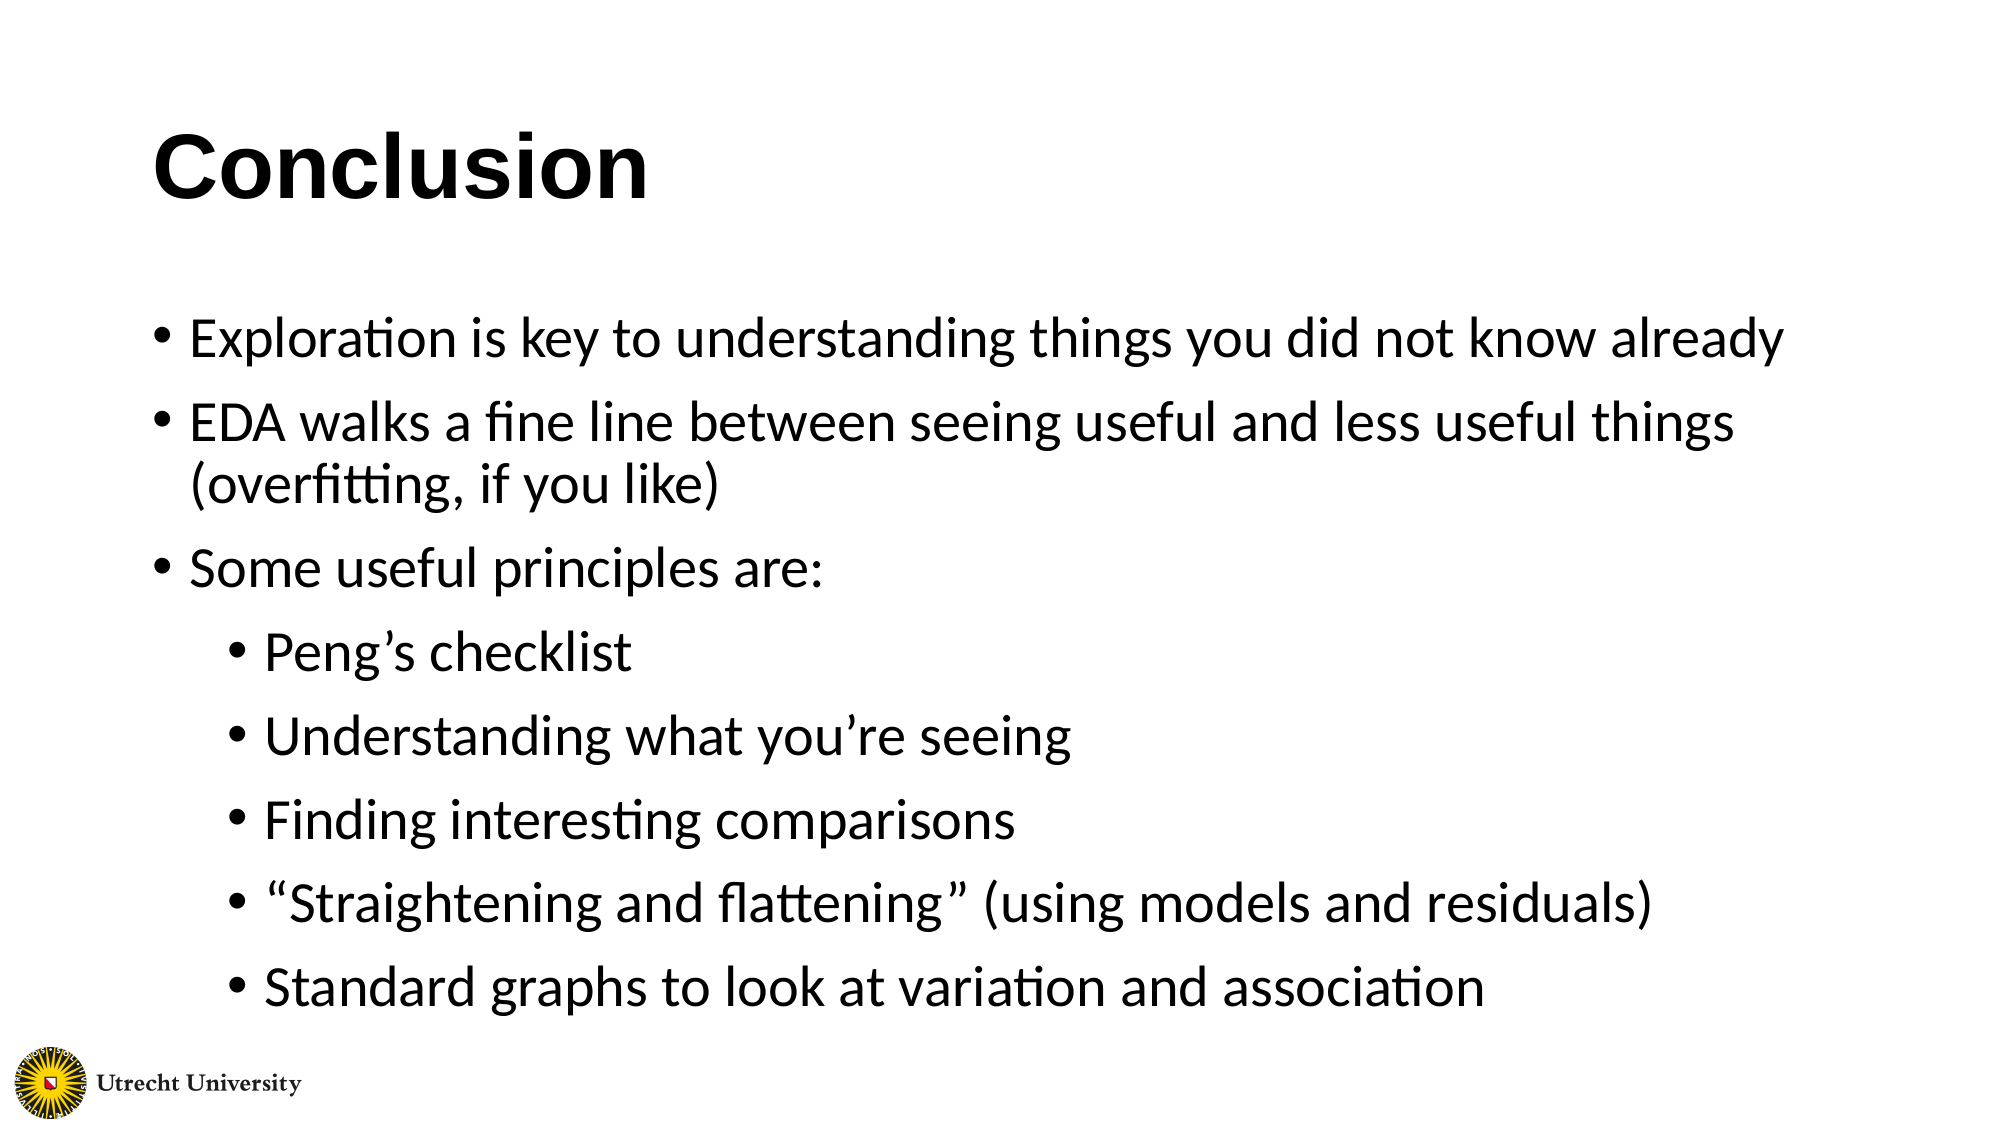

Conclusion
Exploration is key to understanding things you did not know already
EDA walks a fine line between seeing useful and less useful things (overfitting, if you like)
Some useful principles are:
Peng’s checklist
Understanding what you’re seeing
Finding interesting comparisons
“Straightening and flattening” (using models and residuals)
Standard graphs to look at variation and association